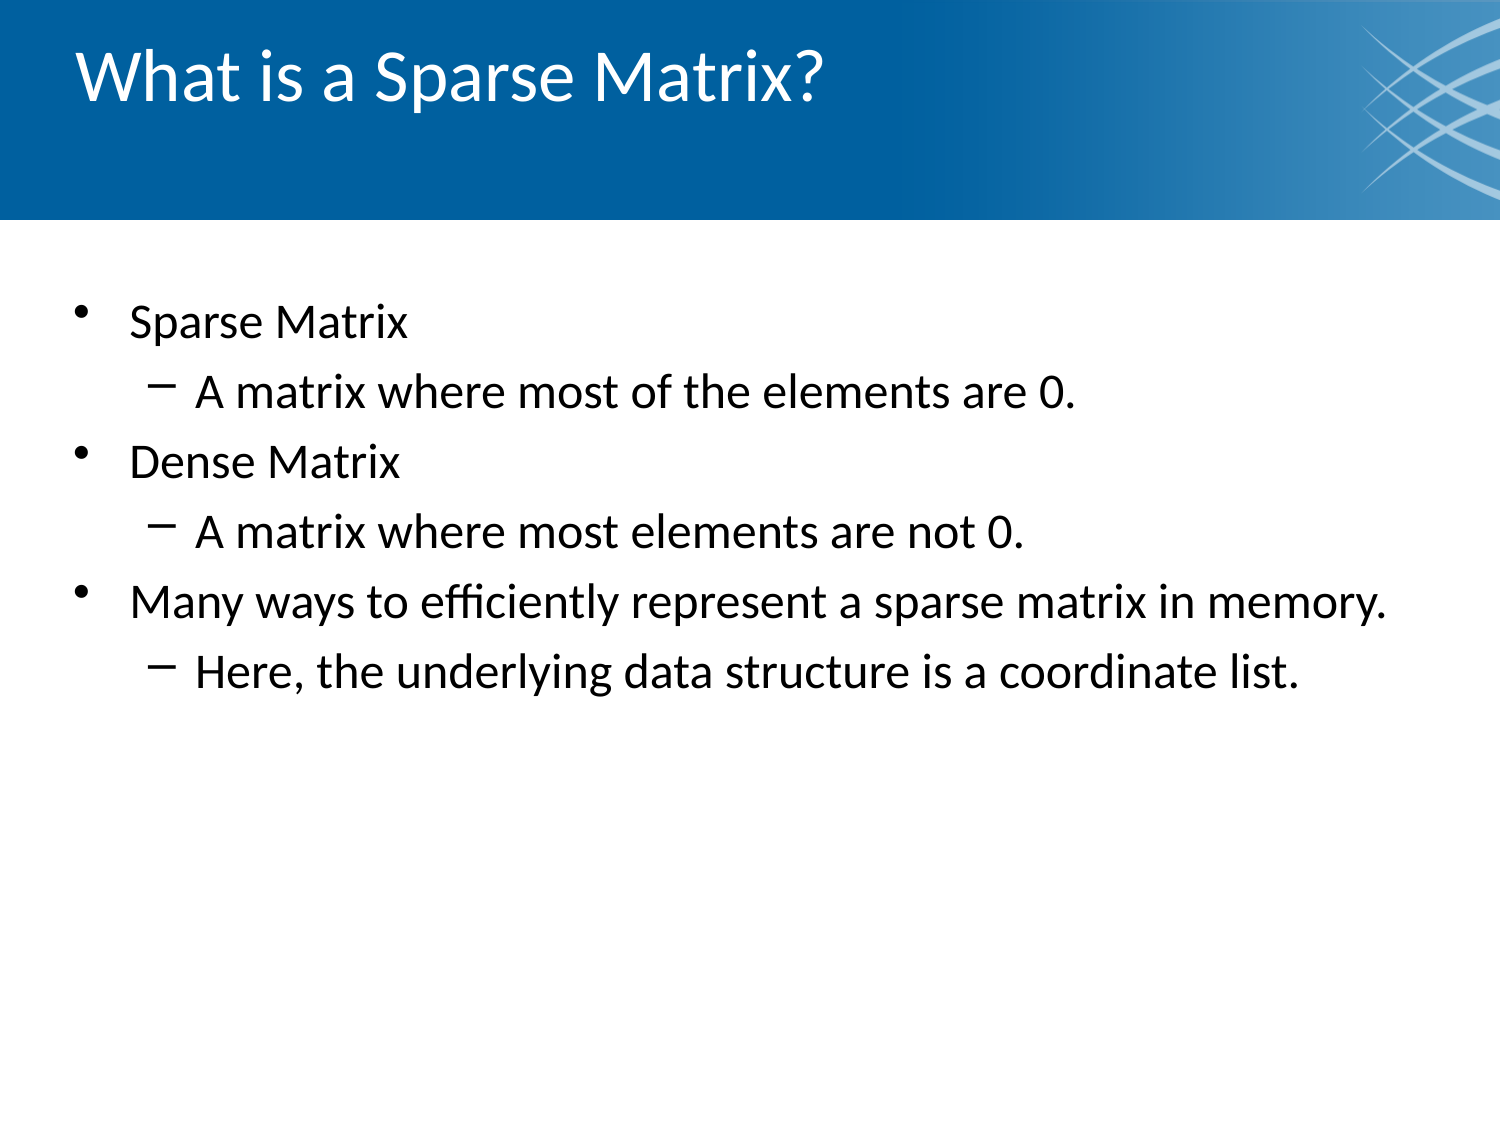

# What is a Sparse Matrix?
Sparse Matrix
A matrix where most of the elements are 0.
Dense Matrix
A matrix where most elements are not 0.
Many ways to efficiently represent a sparse matrix in memory.
Here, the underlying data structure is a coordinate list.